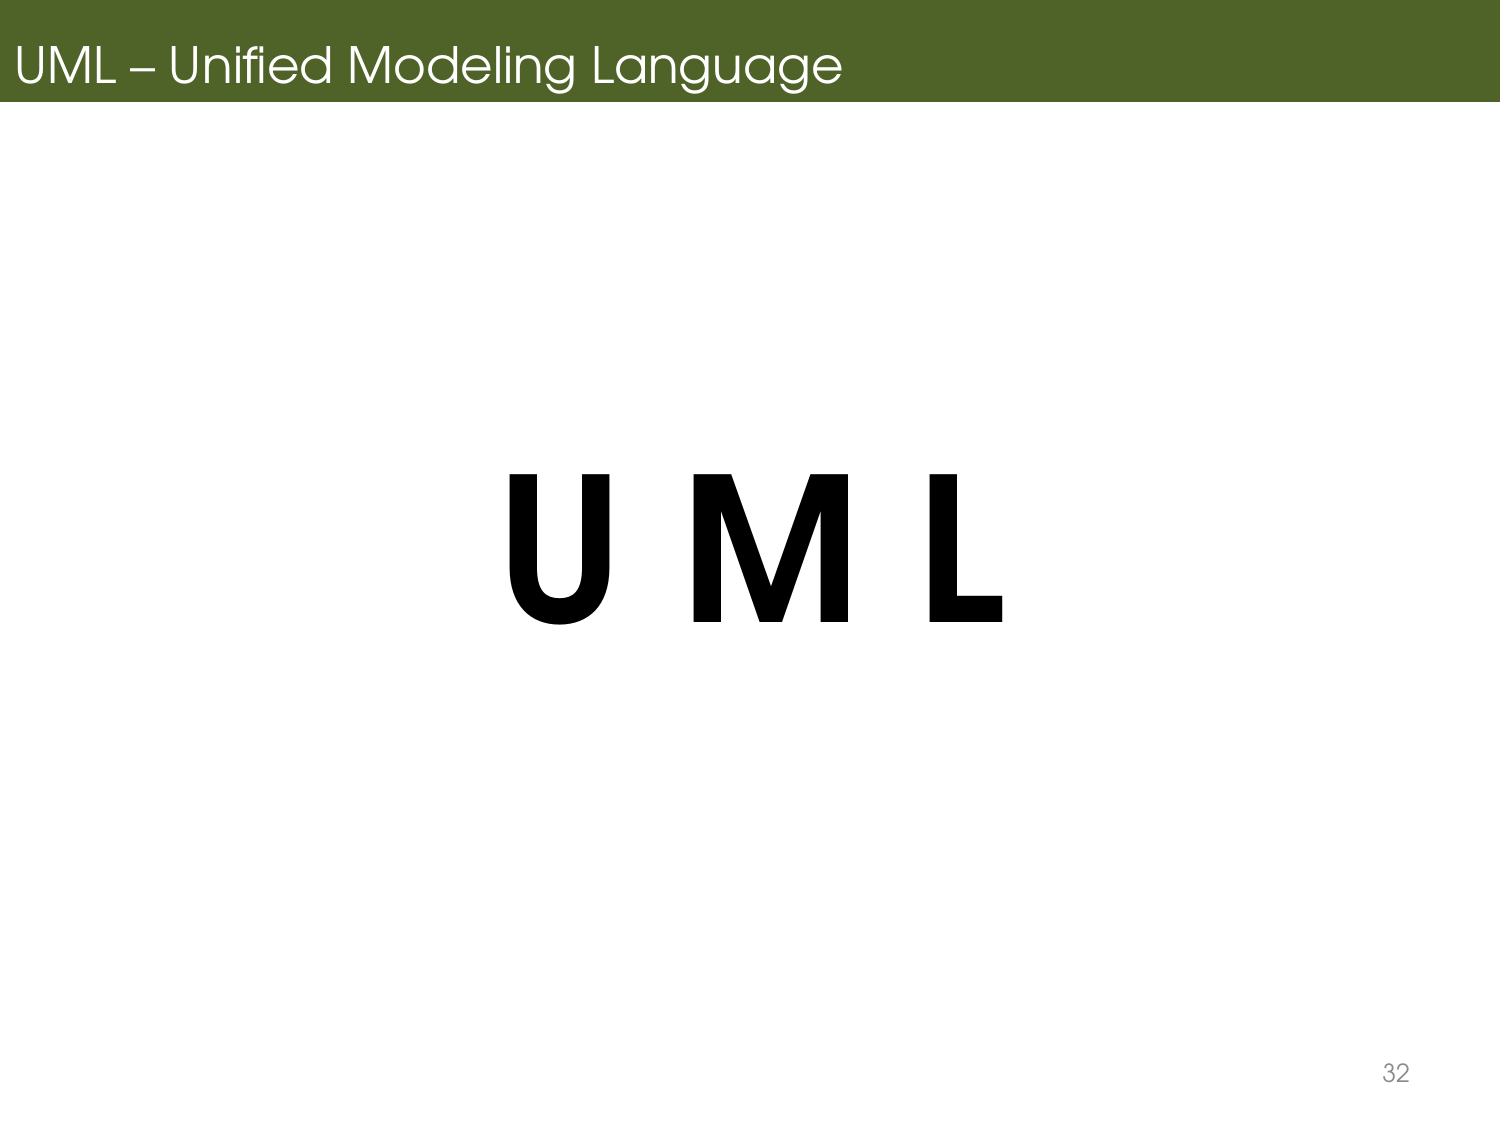

UML – Unified Modeling Language
U M L
32